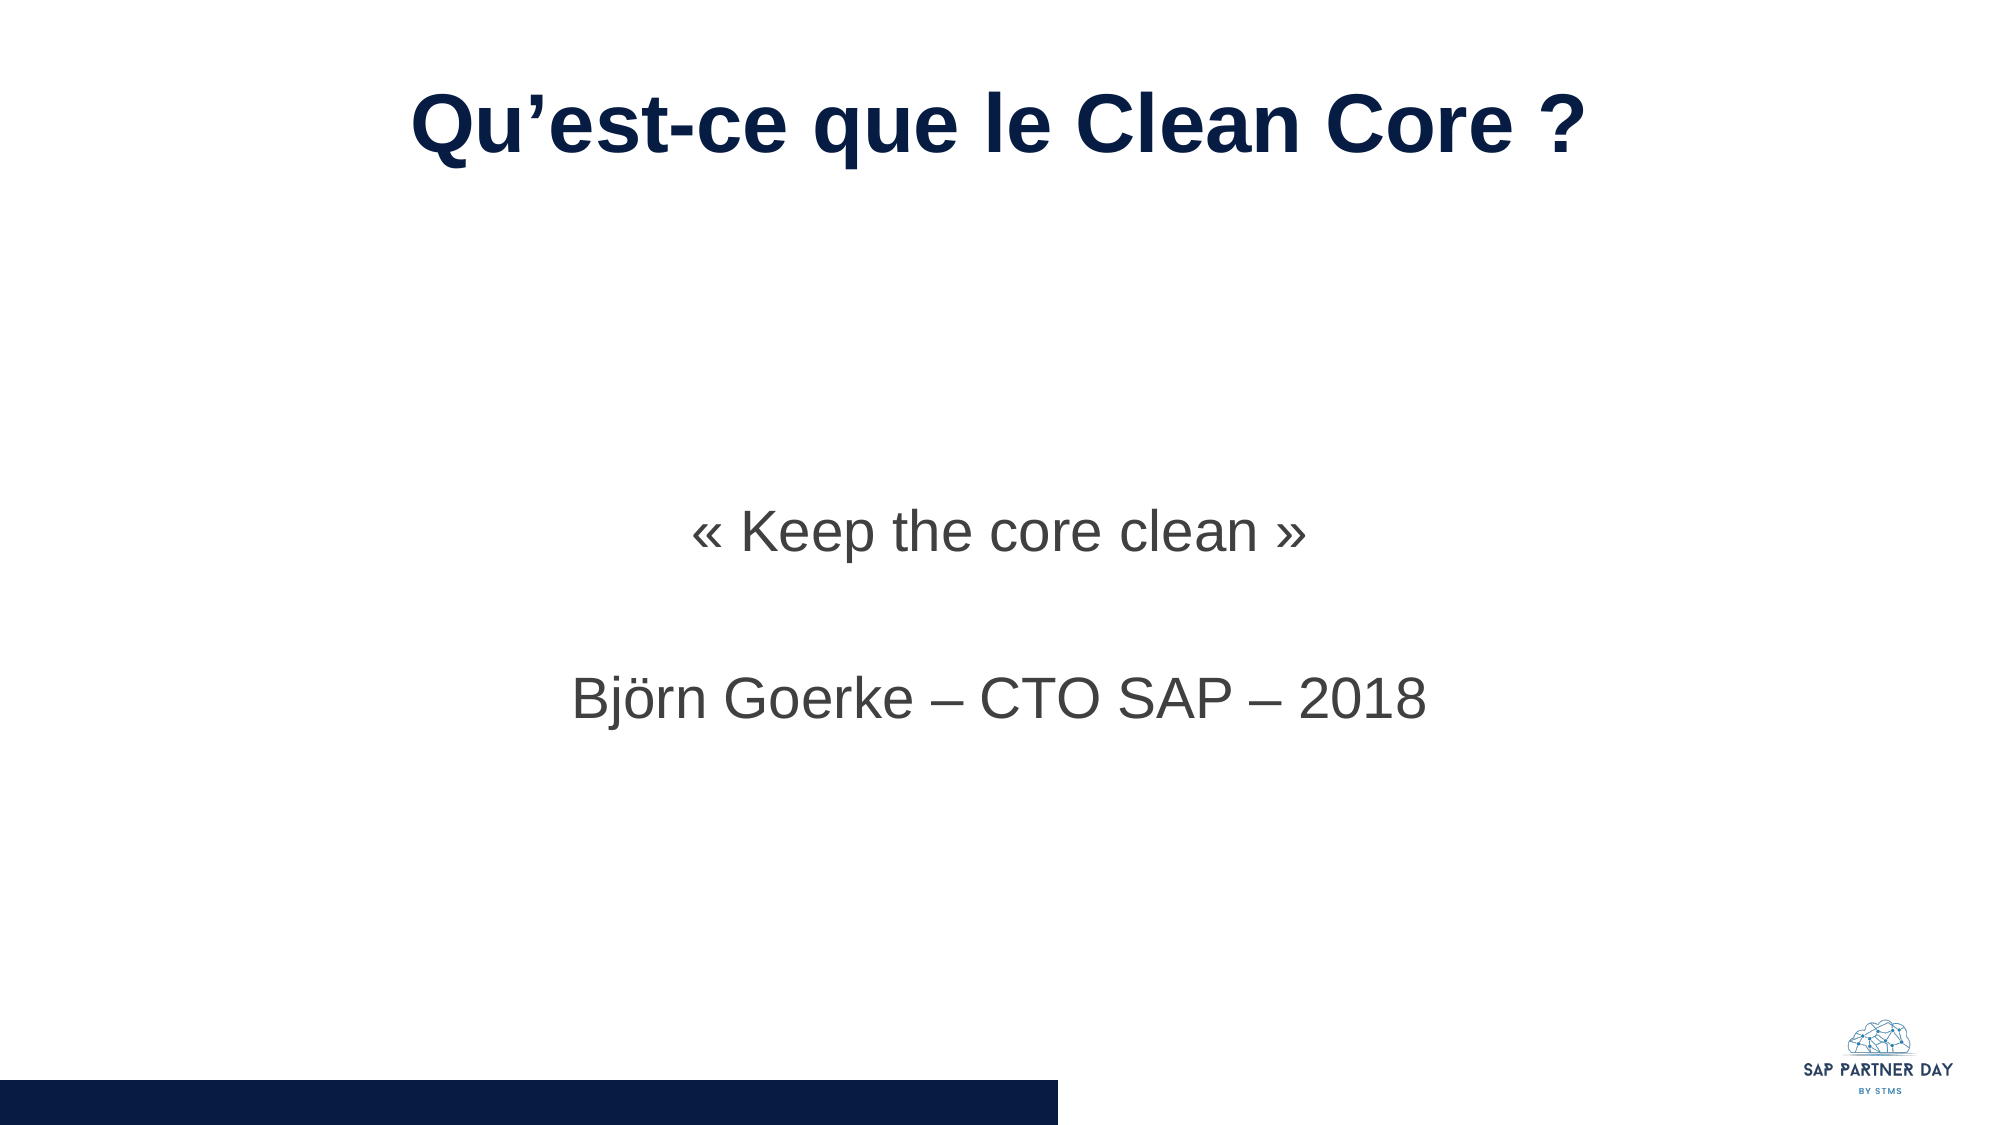

Qu’est-ce que le Clean Core ?

« Keep the core clean »

Björn Goerke – CTO SAP – 2018